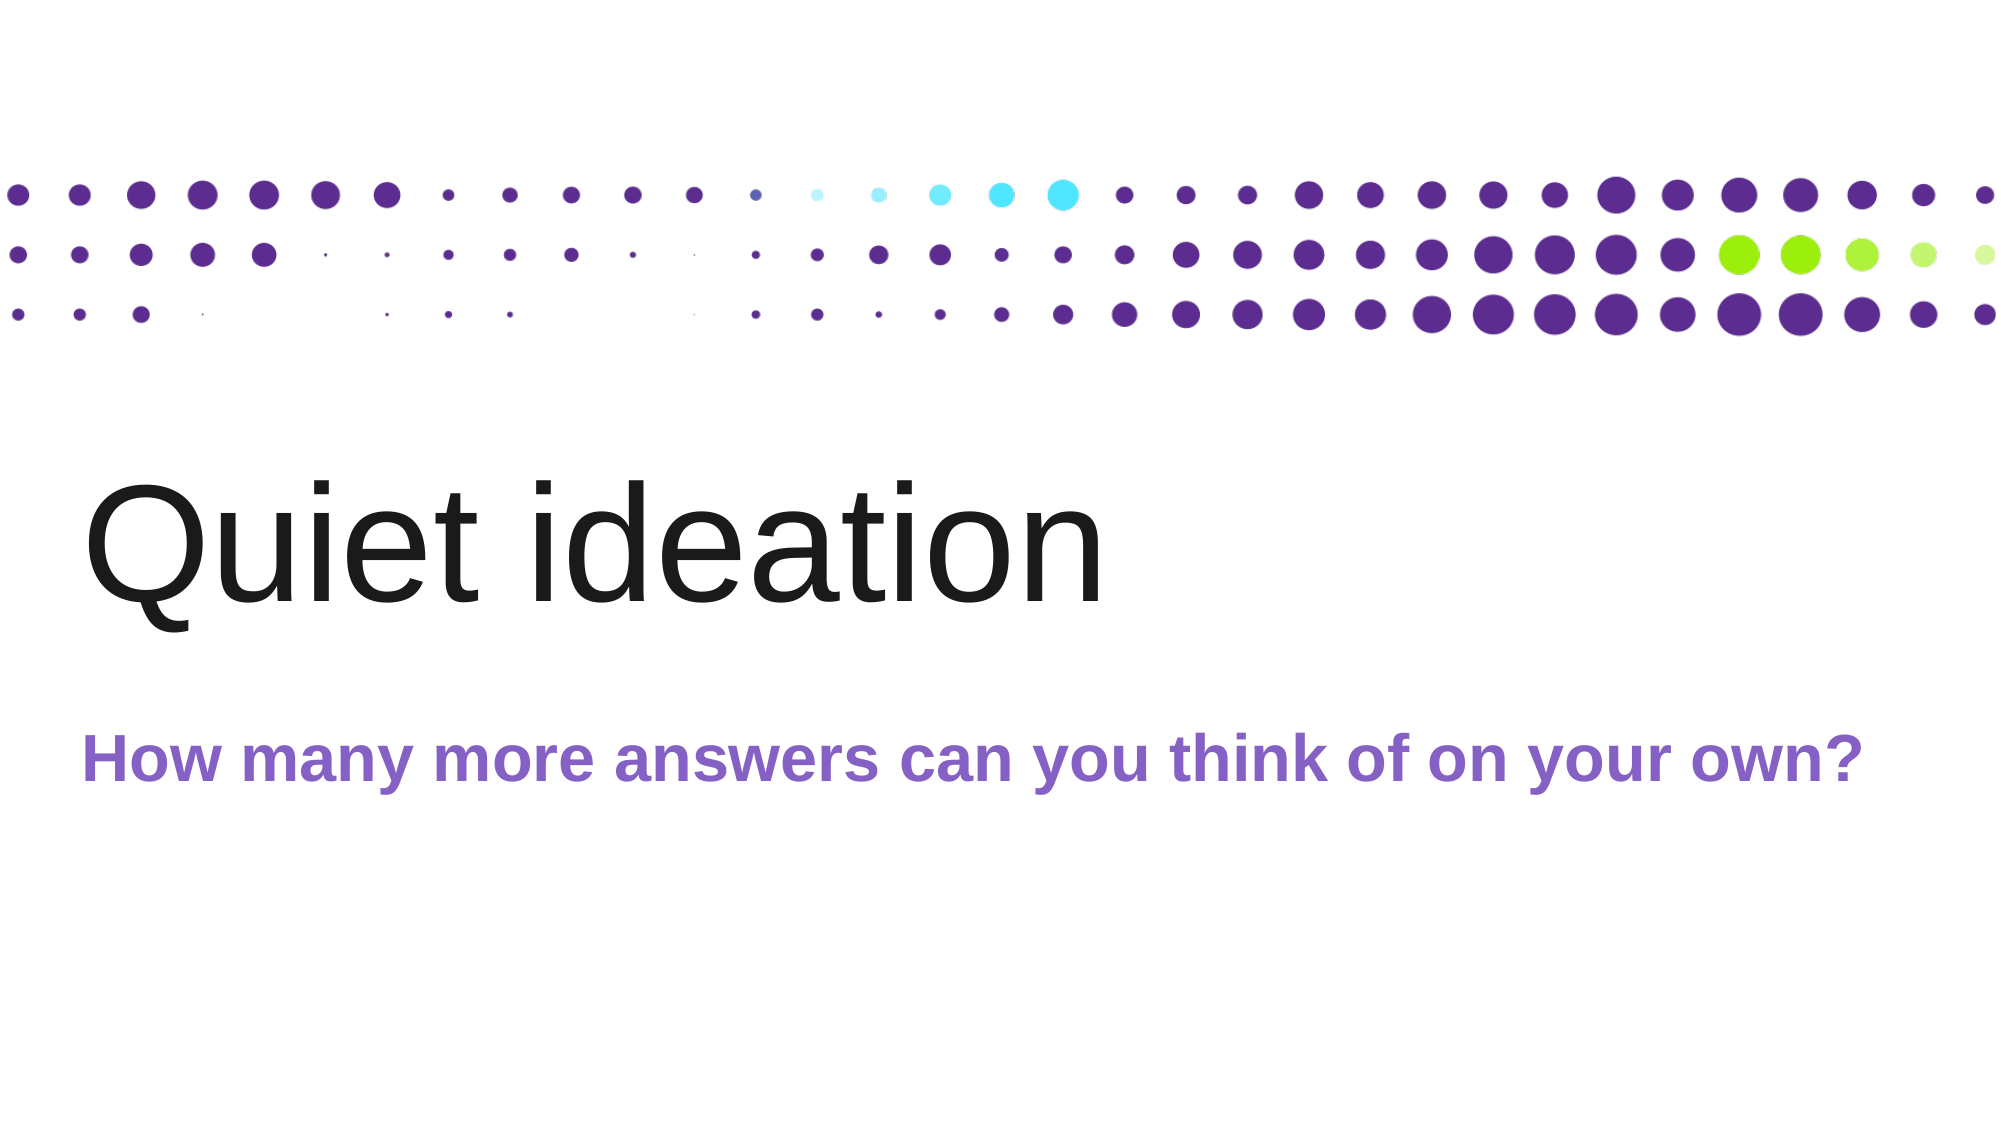

Quiet ideation
How many more answers can you think of on your own?